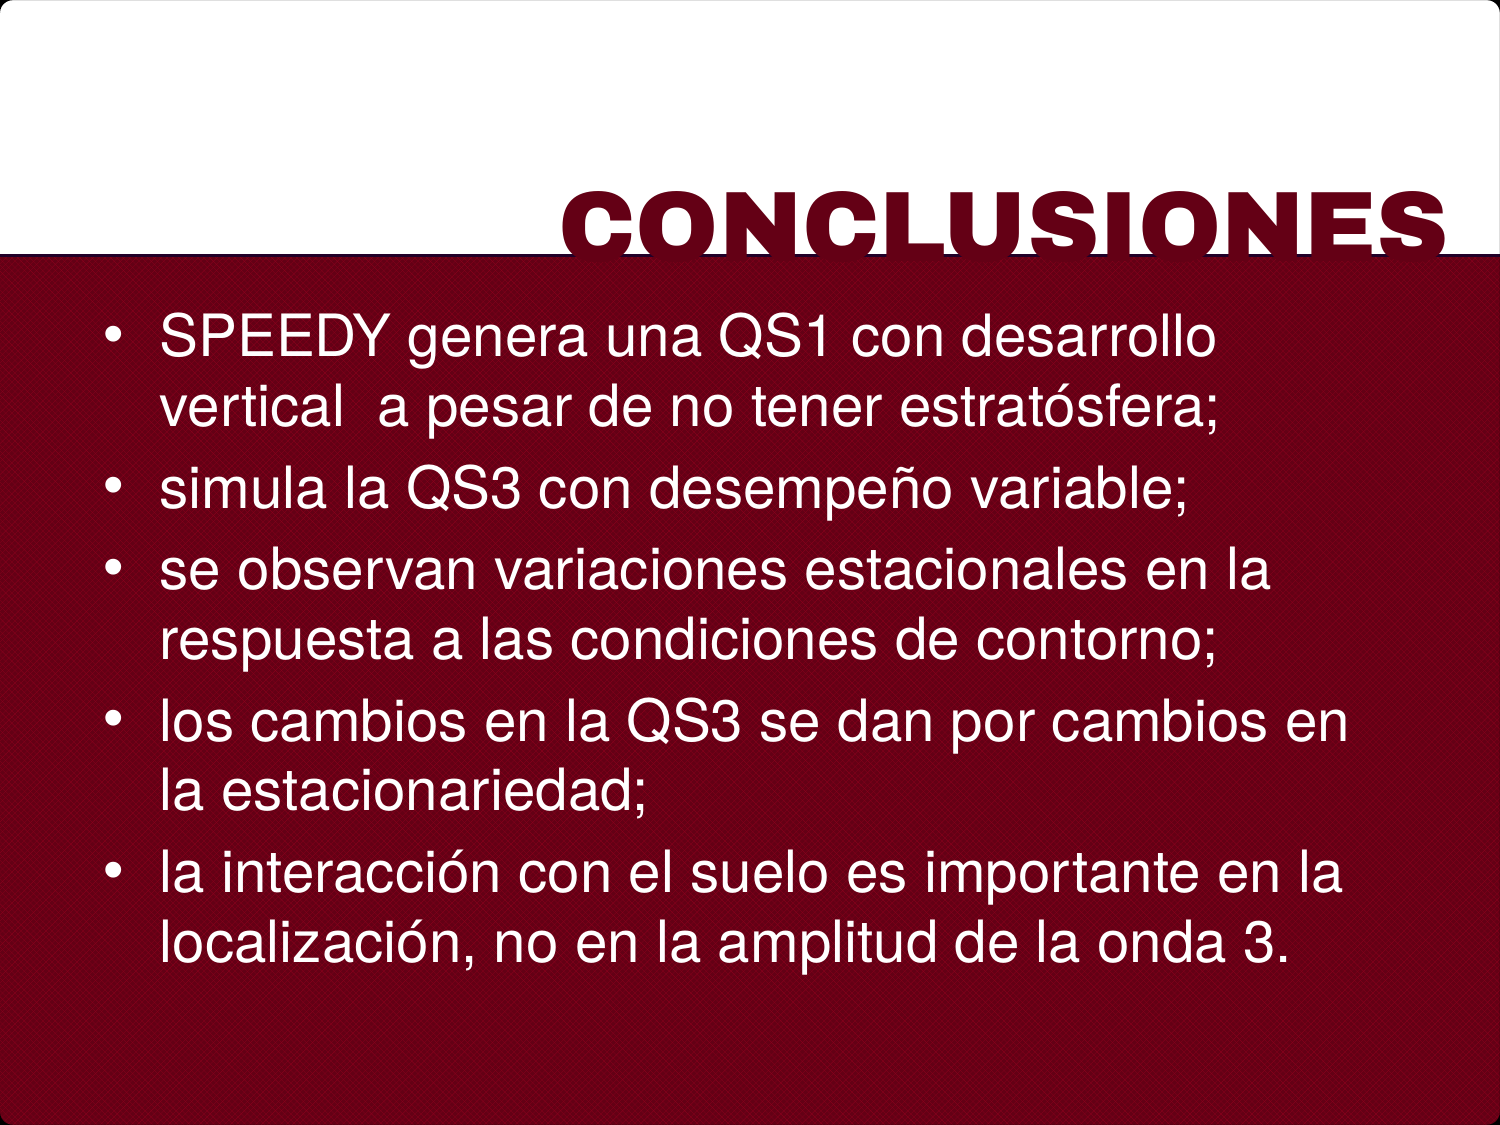

Conclusiones
SPEEDY genera una QS1 con desarrollo vertical  a pesar de no tener estratósfera;
simula la QS3 con desempeño variable;
se observan variaciones estacionales en la respuesta a las condiciones de contorno;
los cambios en la QS3 se dan por cambios en la estacionariedad;
la interacción con el suelo es importante en la localización, no en la amplitud de la onda 3.